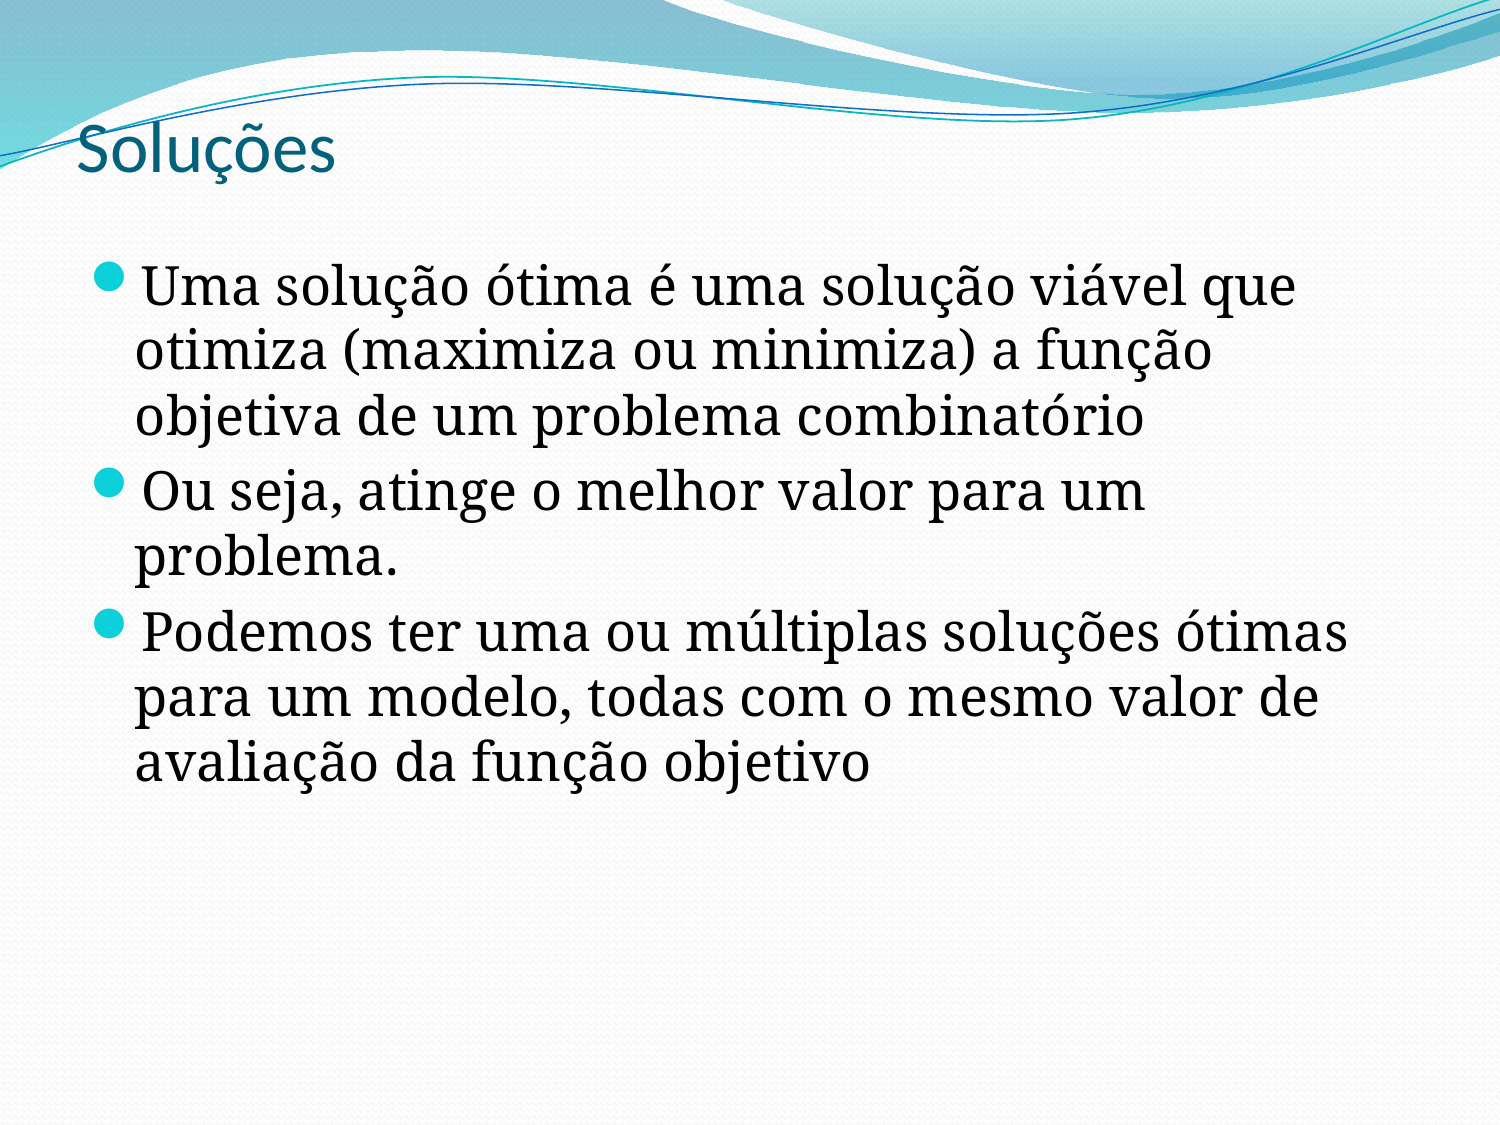

# Soluções
Uma solução ótima é uma solução viável que otimiza (maximiza ou minimiza) a função objetiva de um problema combinatório
Ou seja, atinge o melhor valor para um problema.
Podemos ter uma ou múltiplas soluções ótimas para um modelo, todas com o mesmo valor de avaliação da função objetivo